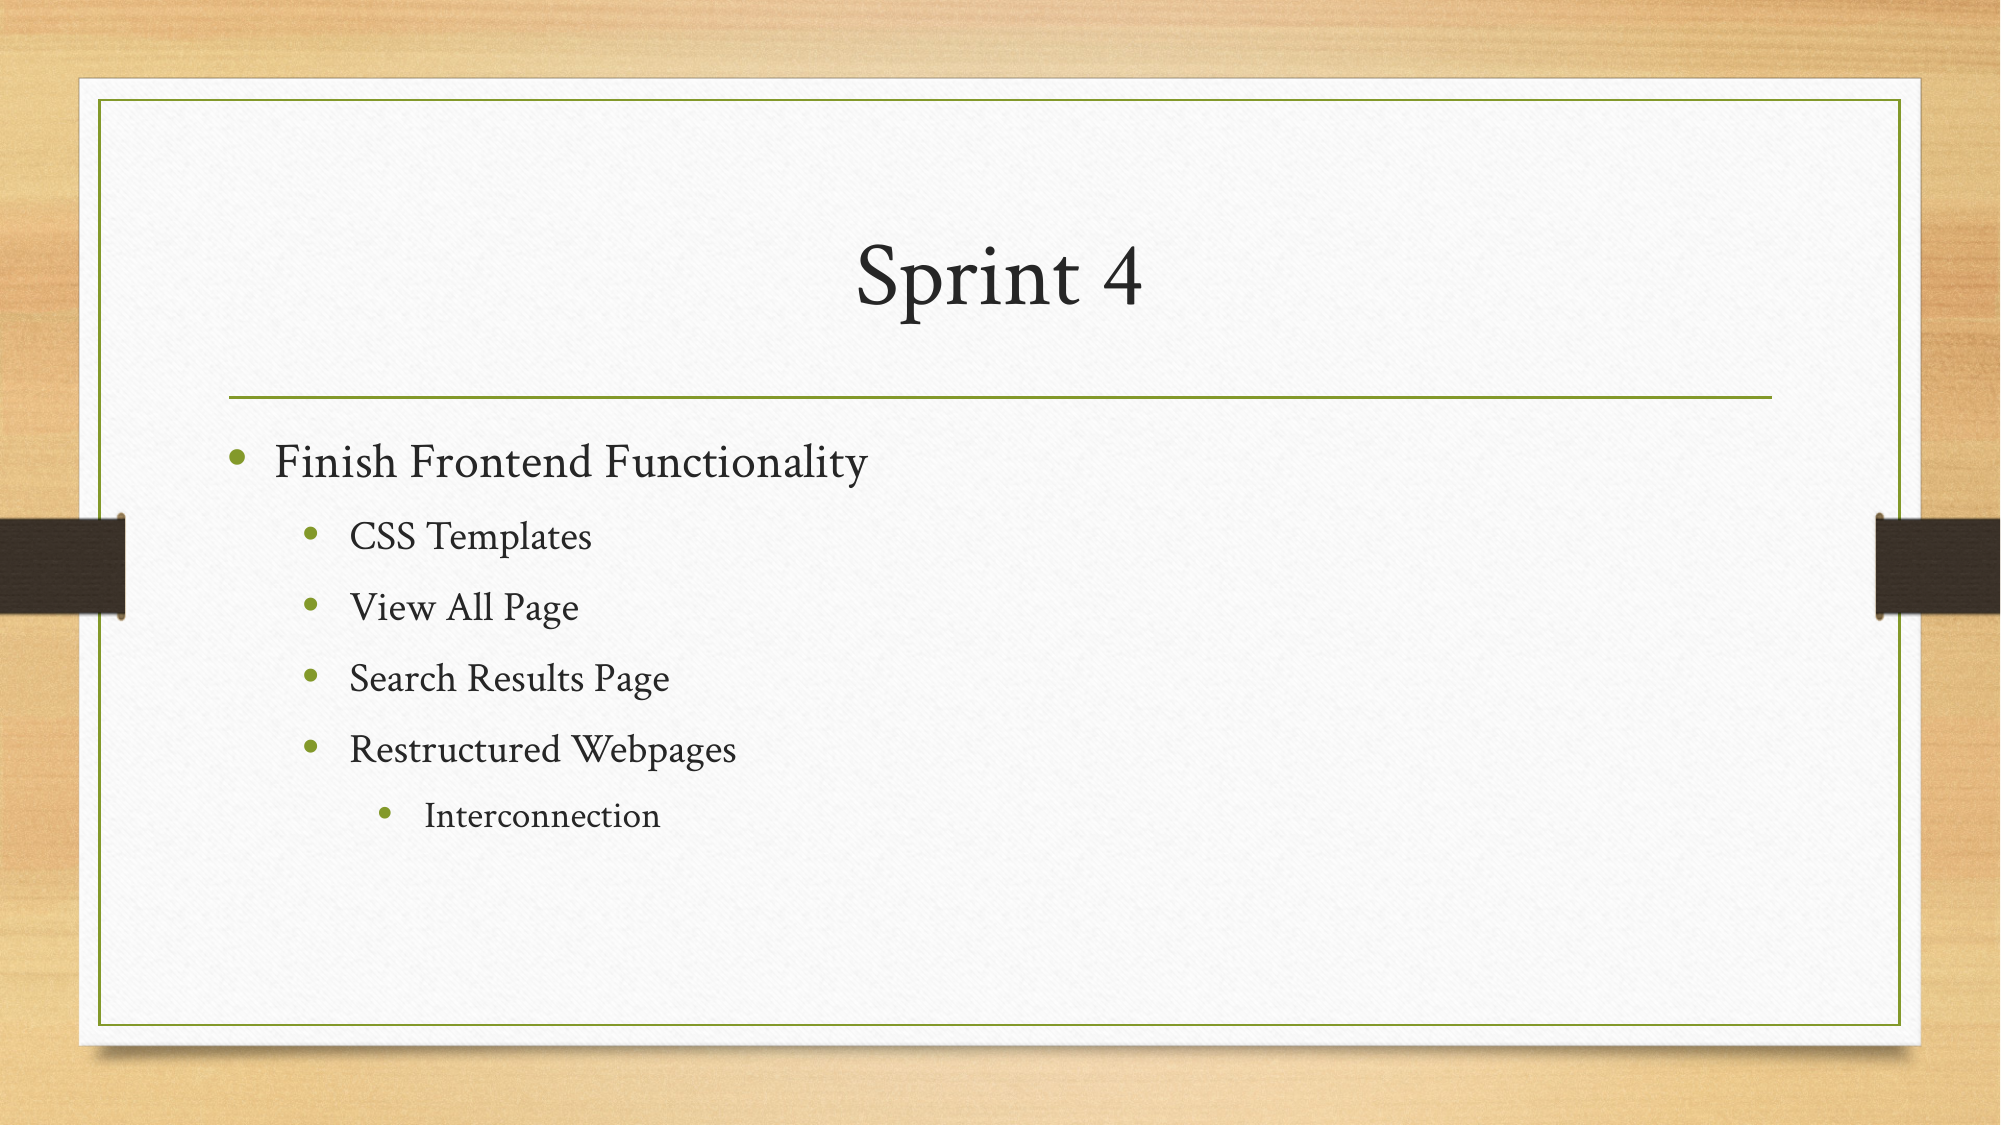

# Sprint 4
Finish Frontend Functionality
CSS Templates
View All Page
Search Results Page
Restructured Webpages
Interconnection